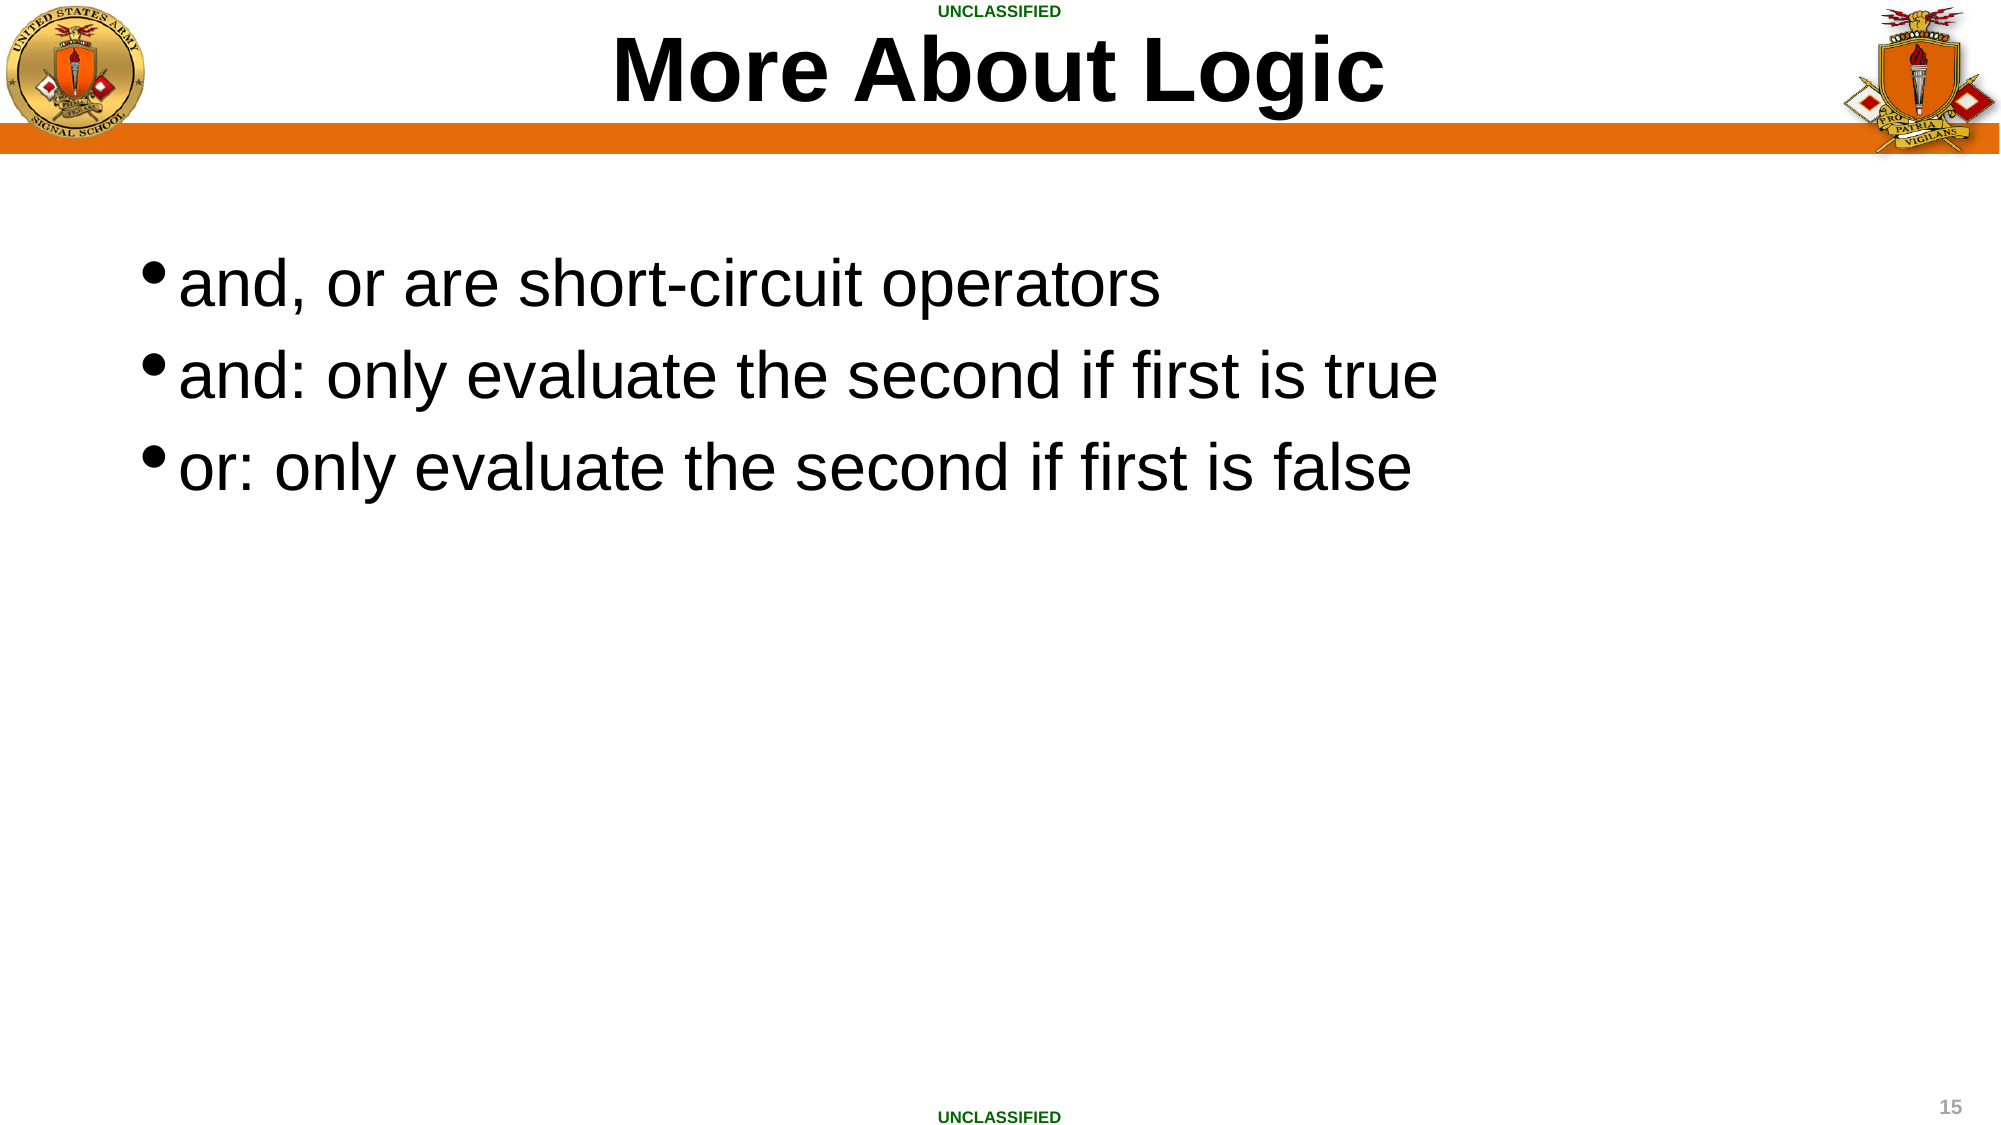

More About Logic
and, or are short-circuit operators
and: only evaluate the second if first is true
or: only evaluate the second if first is false